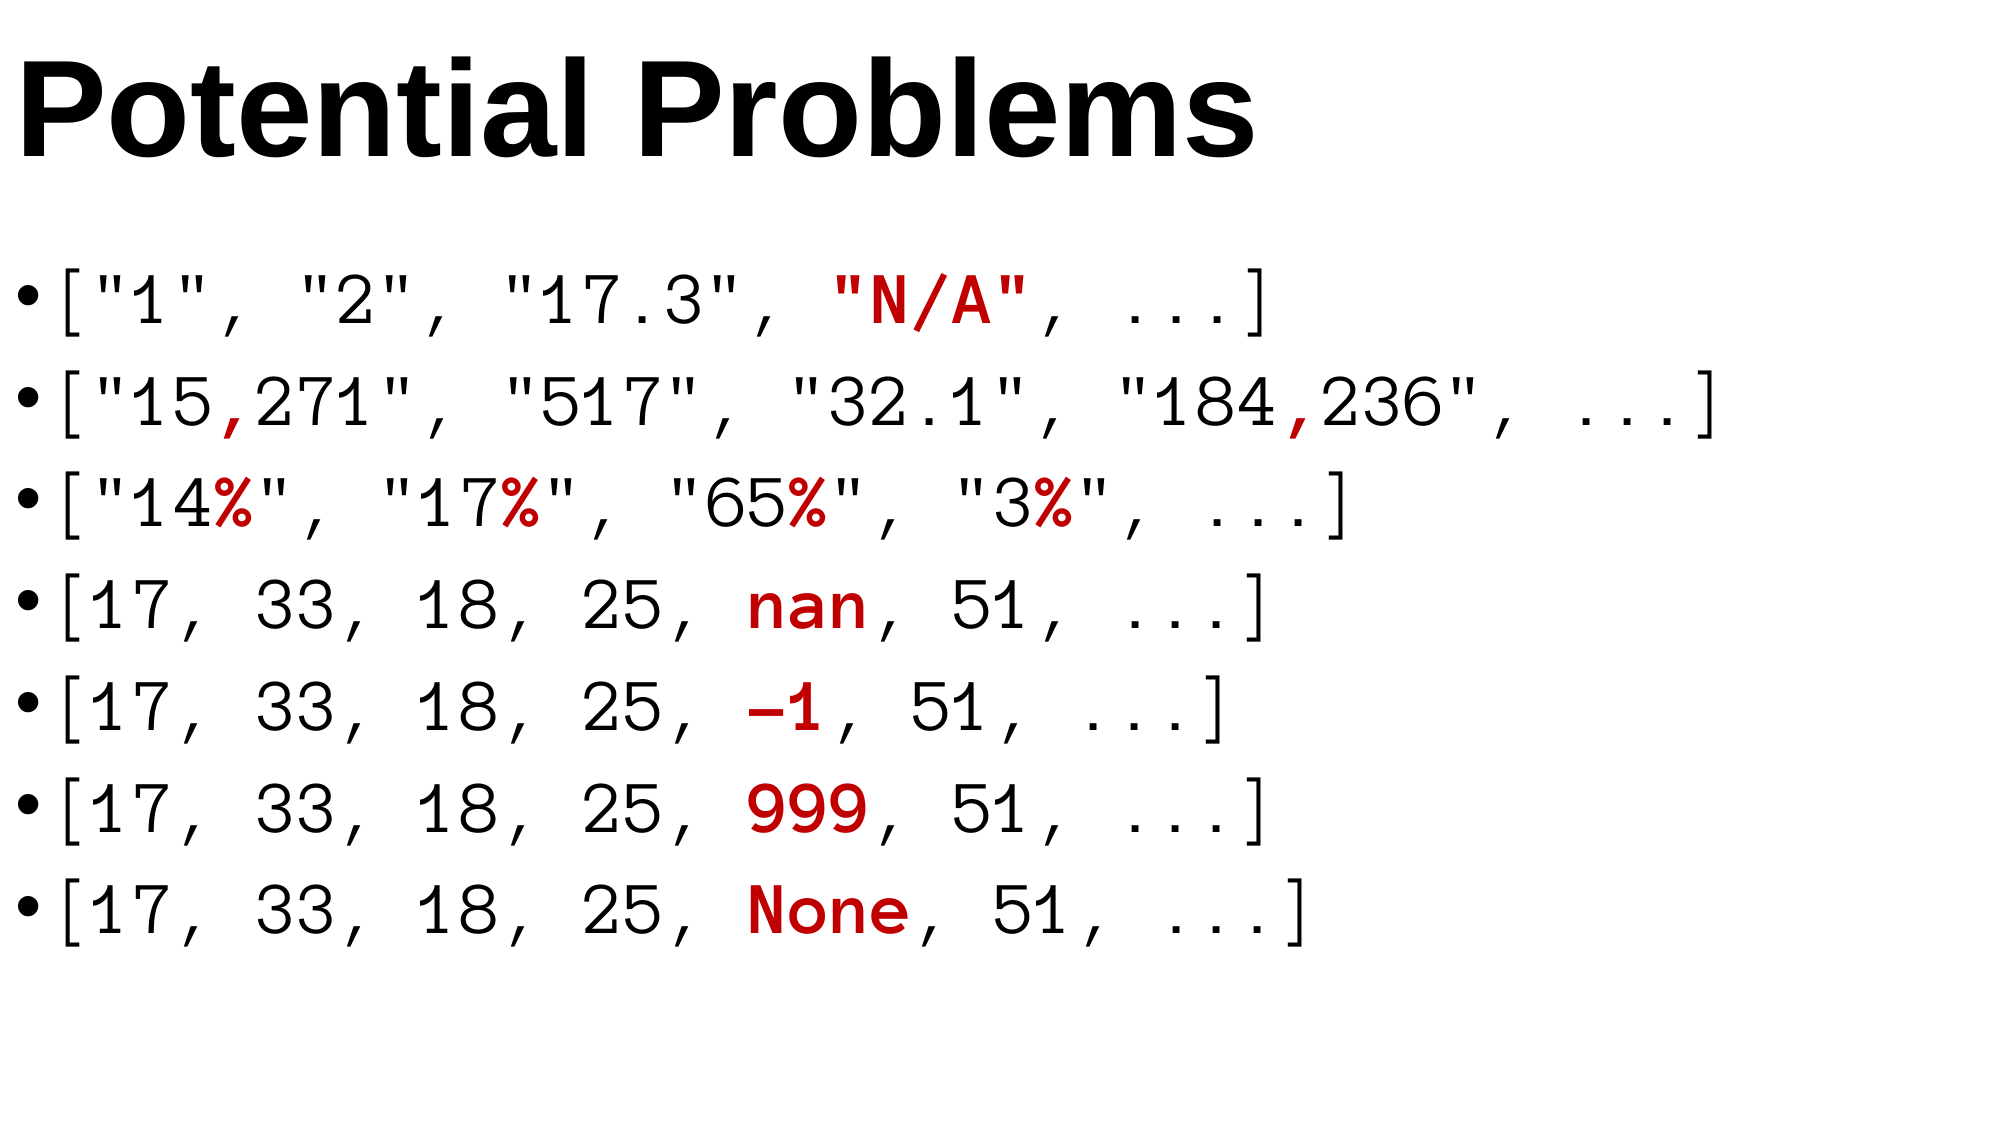

# Potential Problems
["1", "2", "17.3", "N/A", ...]
["15,271", "517", "32.1", "184,236", ...]
["14%", "17%", "65%", "3%", ...]
[17, 33, 18, 25, nan, 51, ...]
[17, 33, 18, 25, -1, 51, ...]
[17, 33, 18, 25, 999, 51, ...]
[17, 33, 18, 25, None, 51, ...]